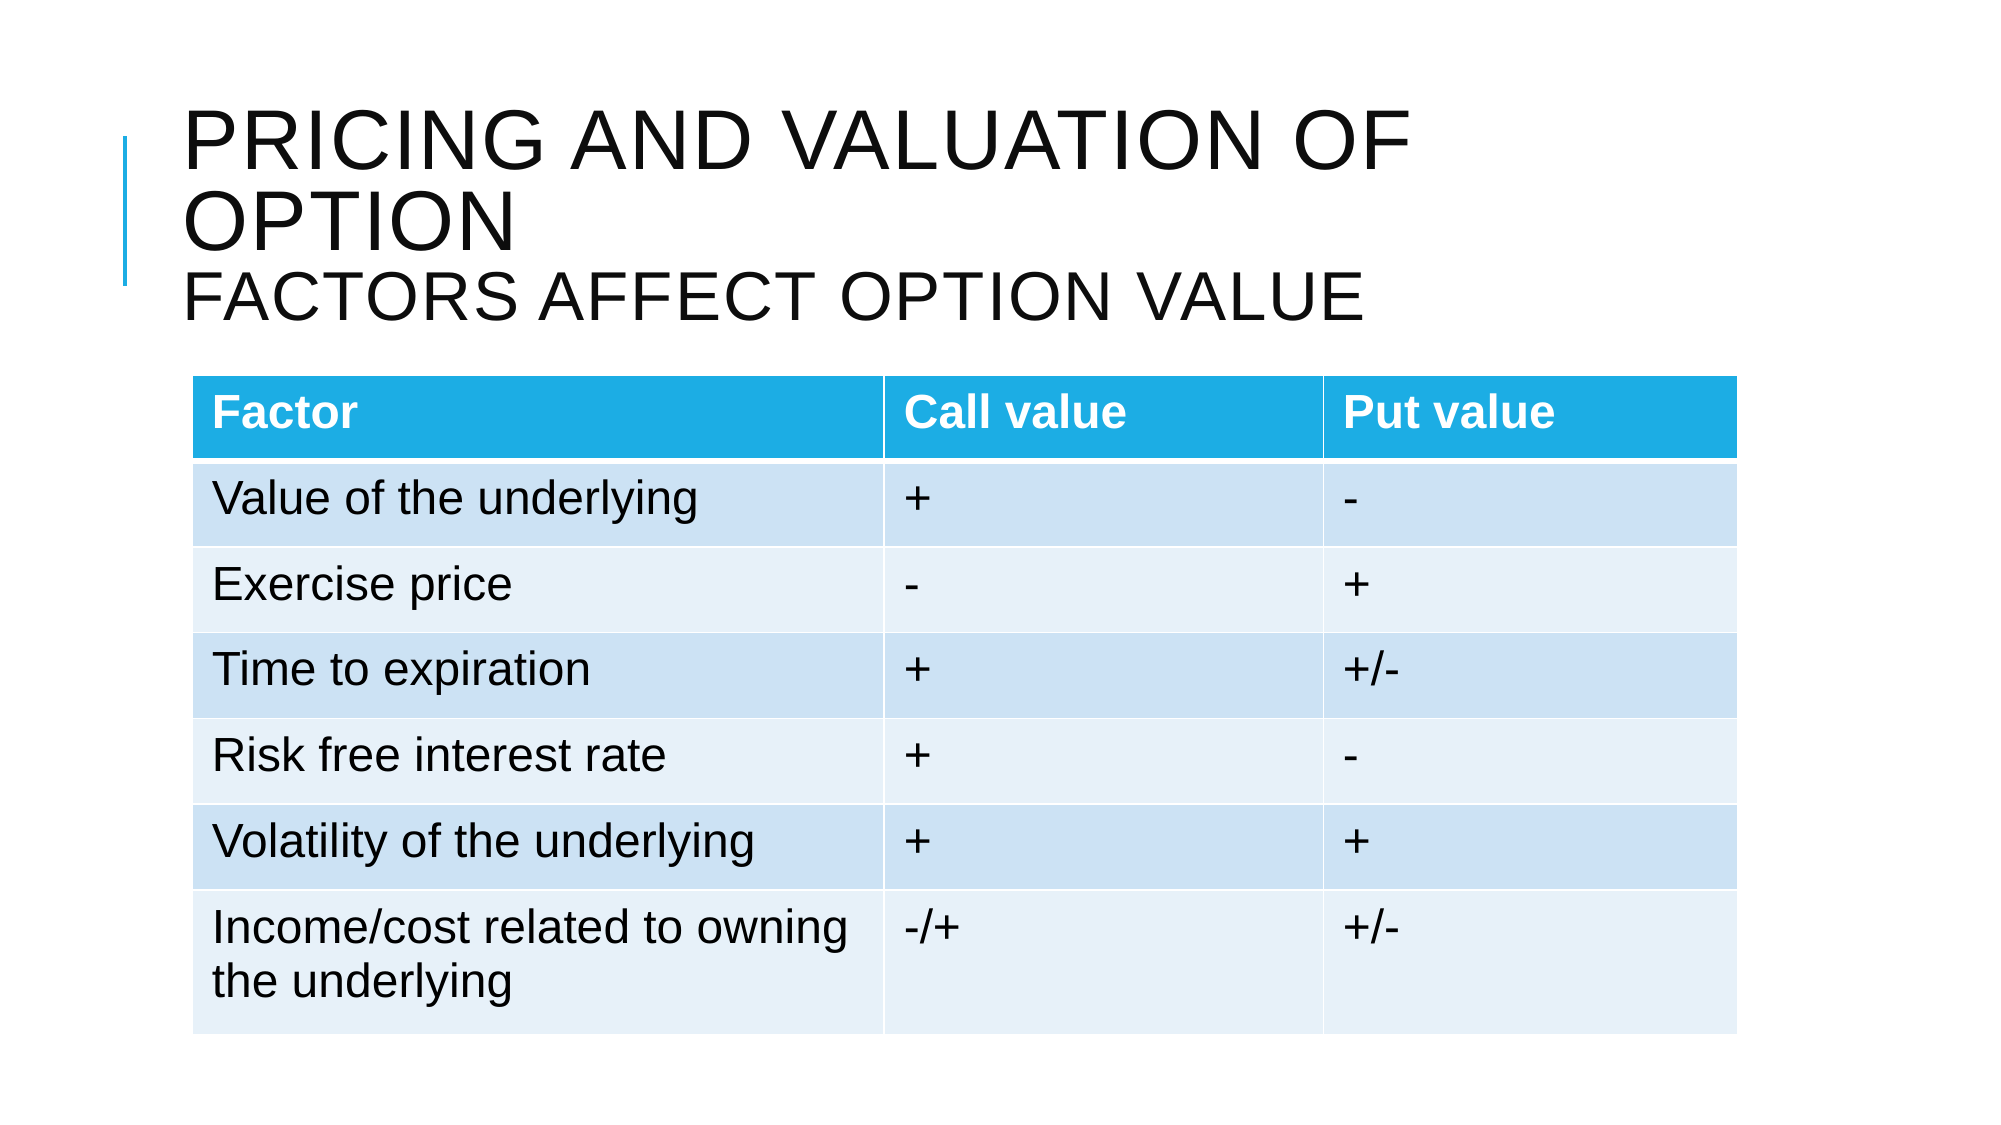

# Pricing and valuation of option factors affect option value
| Factor | Call value | Put value |
| --- | --- | --- |
| Value of the underlying | + | - |
| Exercise price | - | + |
| Time to expiration | + | +/- |
| Risk free interest rate | + | - |
| Volatility of the underlying | + | + |
| Income/cost related to owning the underlying | -/+ | +/- |